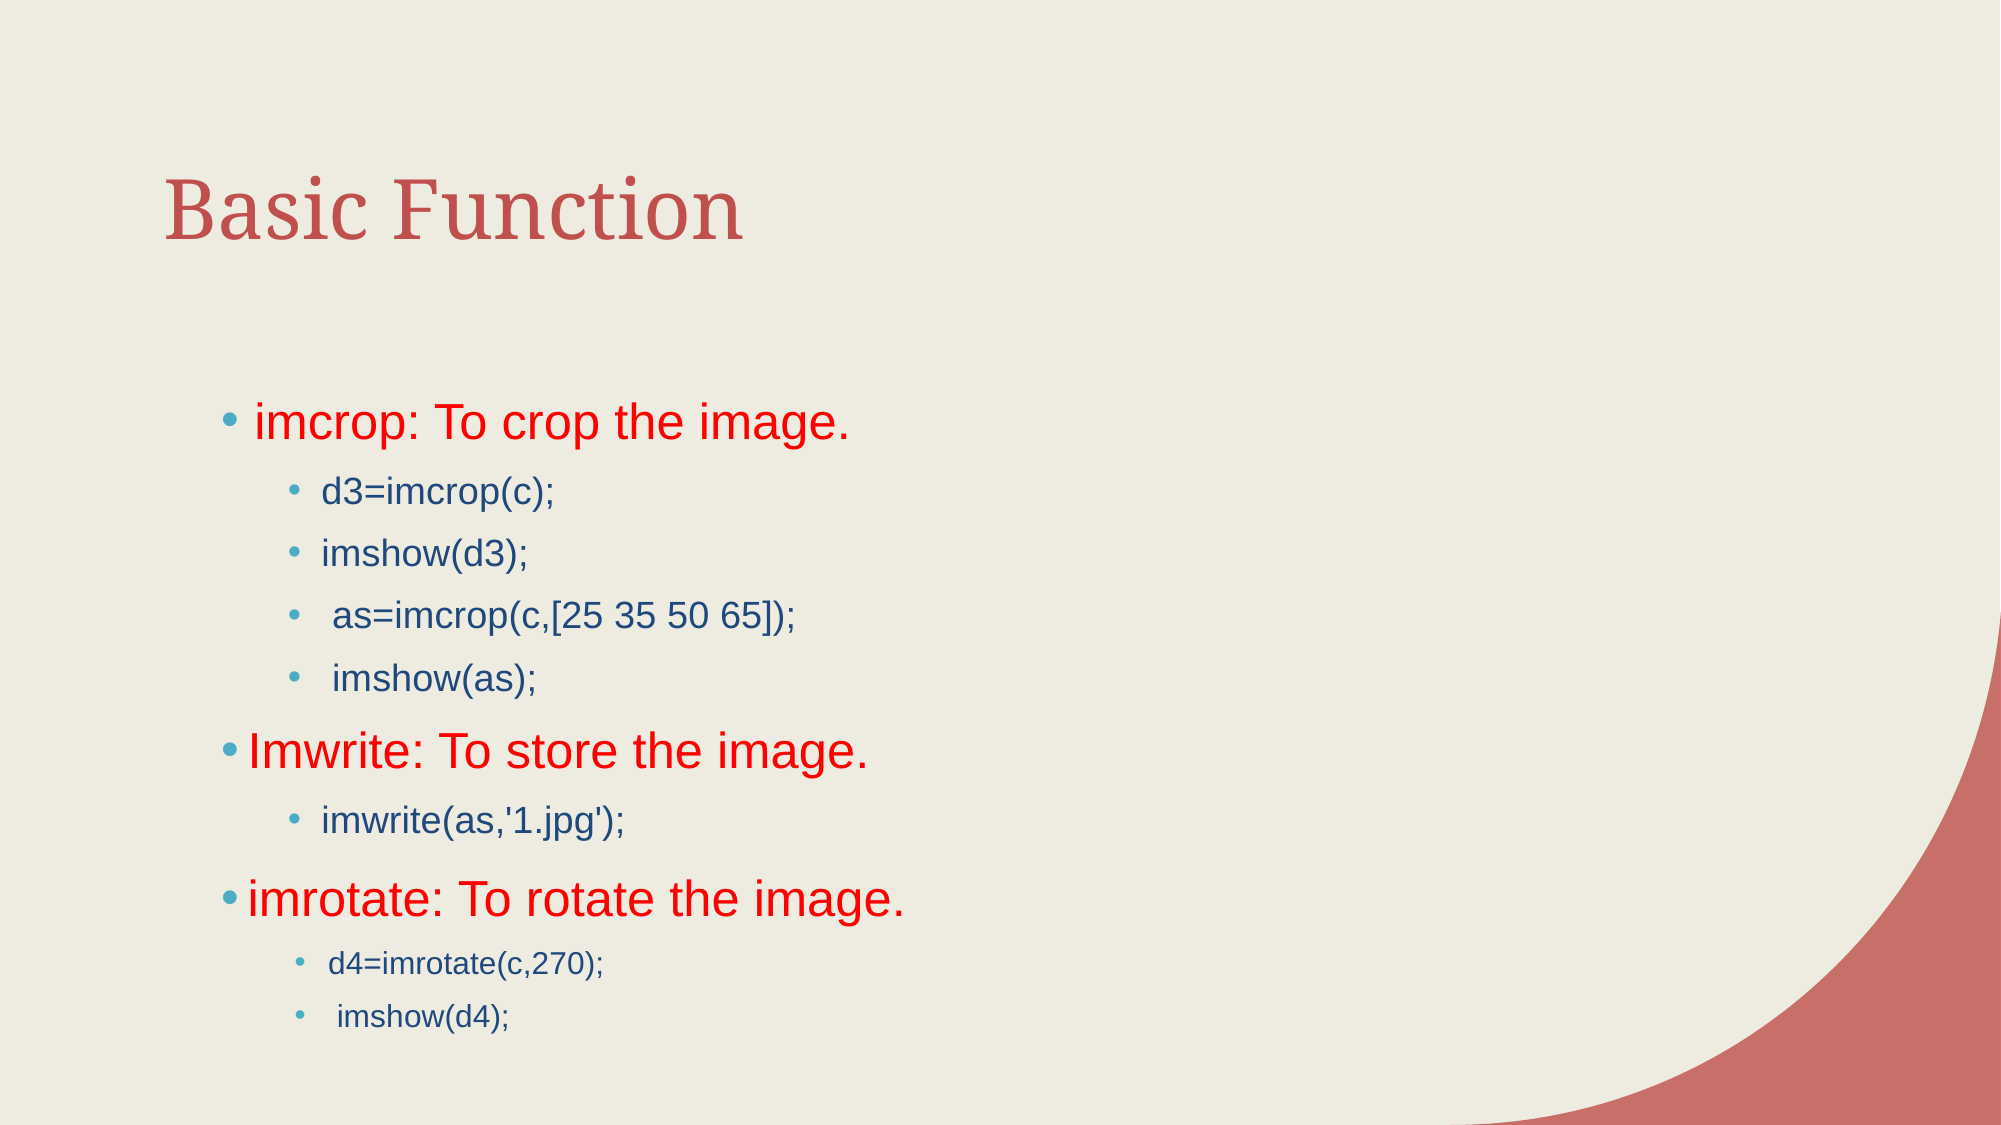

# Basic Function
imcrop: To crop the image.
d3=imcrop(c);
imshow(d3);
 as=imcrop(c,[25 35 50 65]);
 imshow(as);
Imwrite: To store the image.
imwrite(as,'1.jpg');
imrotate: To rotate the image.
d4=imrotate(c,270);
 imshow(d4);